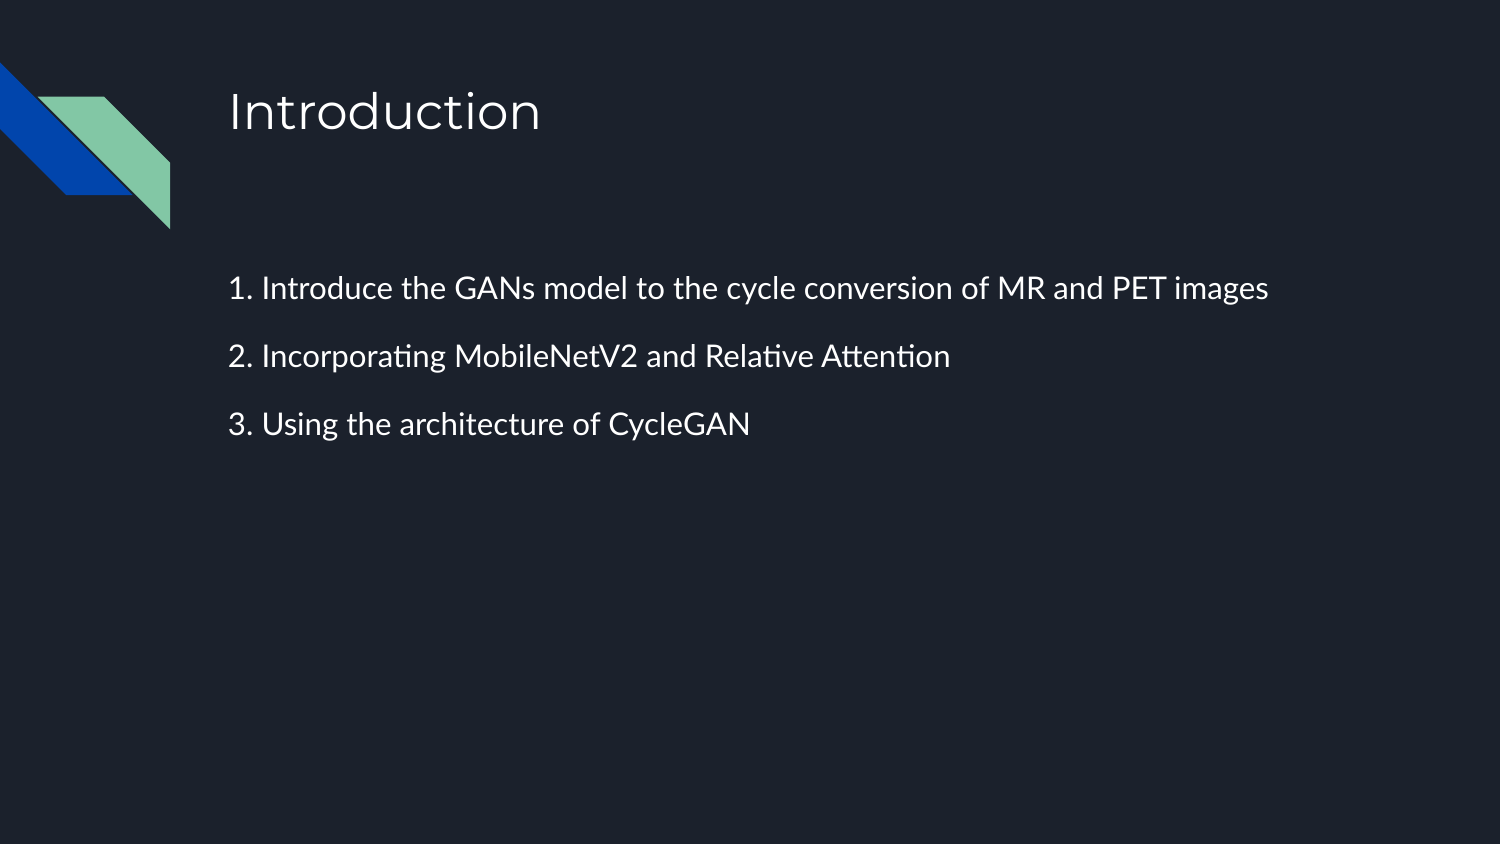

# Introduction
1. Introduce the GANs model to the cycle conversion of MR and PET images
2. Incorporating MobileNetV2 and Relative Attention
3. Using the architecture of CycleGAN